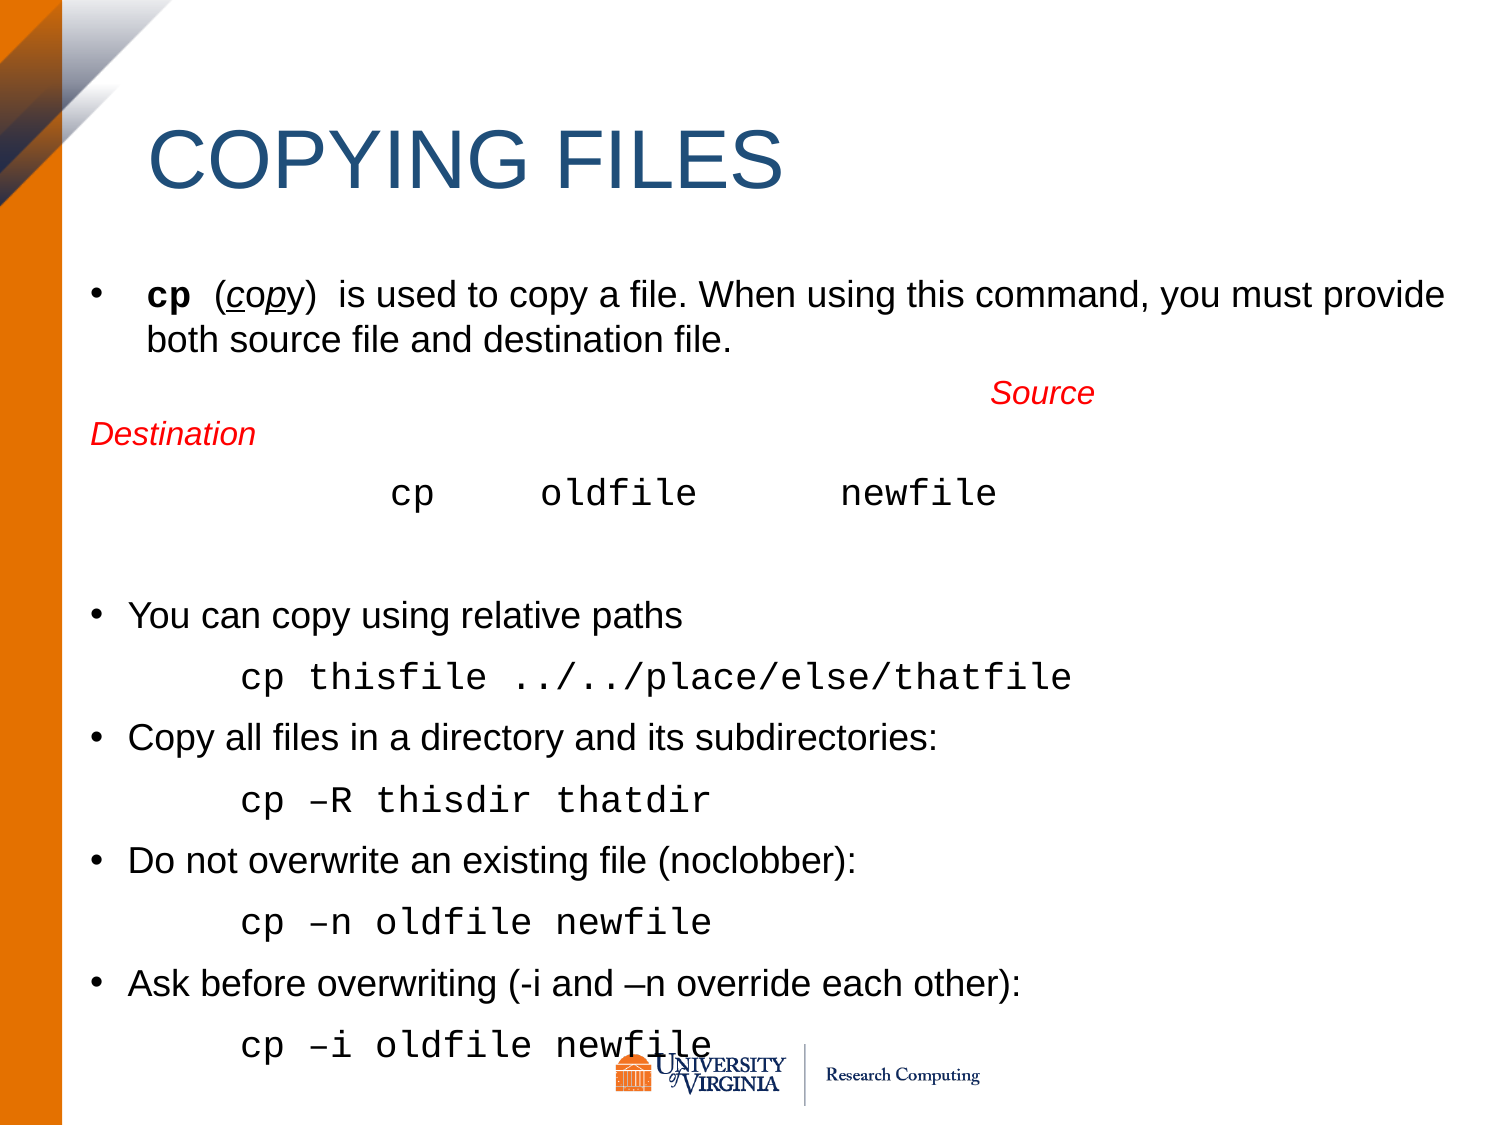

# Copying Files
cp (copy)  is used to copy a file. When using this command, you must provide both source file and destination file.
						Source			Destination
		cp	oldfile	newfile

You can copy using relative paths
	cp thisfile ../../place/else/thatfile
Copy all files in a directory and its subdirectories:
	cp –R thisdir thatdir
Do not overwrite an existing file (noclobber):
	cp –n oldfile newfile
Ask before overwriting (-i and –n override each other):
	cp –i oldfile newfile